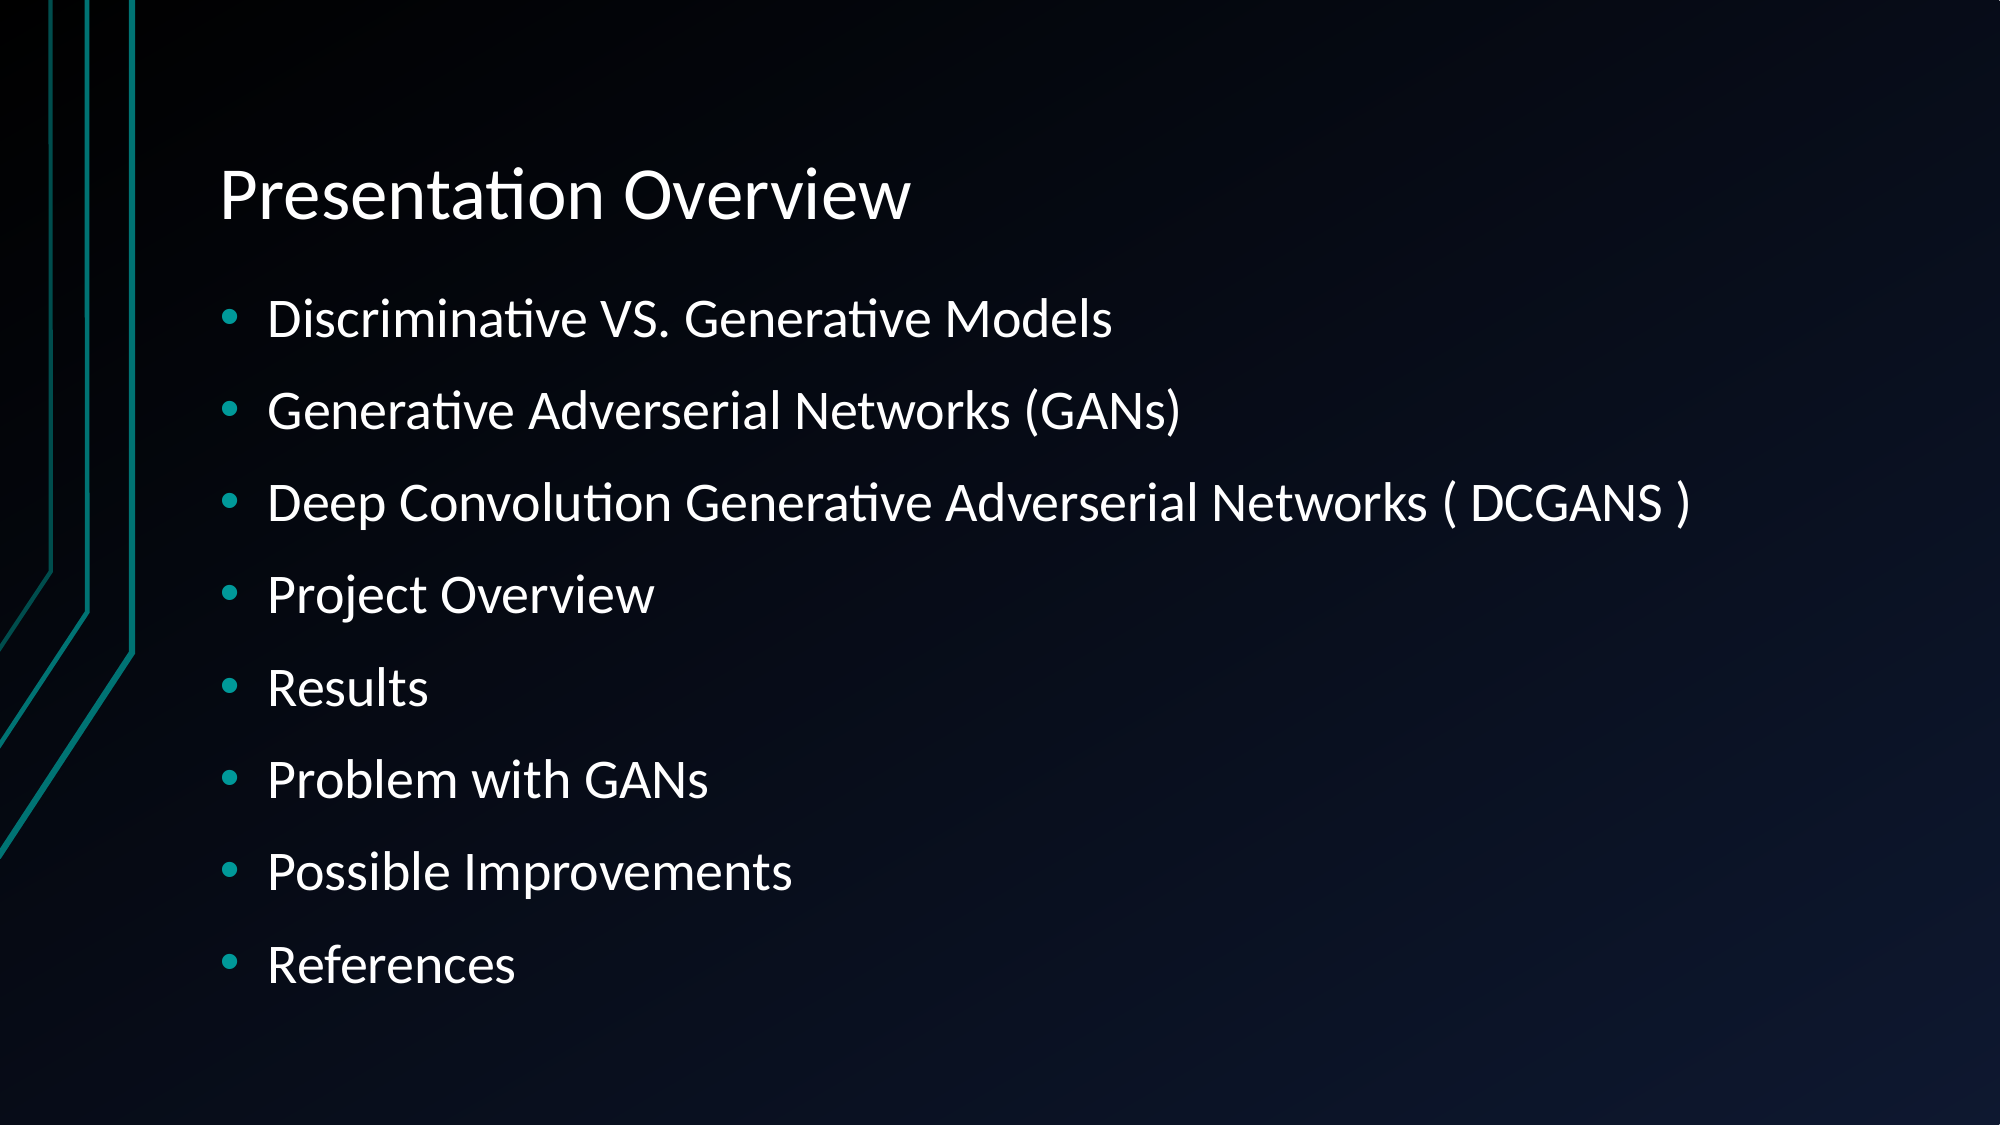

# Presentation Overview
Discriminative VS. Generative Models
Generative Adverserial Networks (GANs)
Deep Convolution Generative Adverserial Networks ( DCGANS )
Project Overview
Results
Problem with GANs
Possible Improvements
References